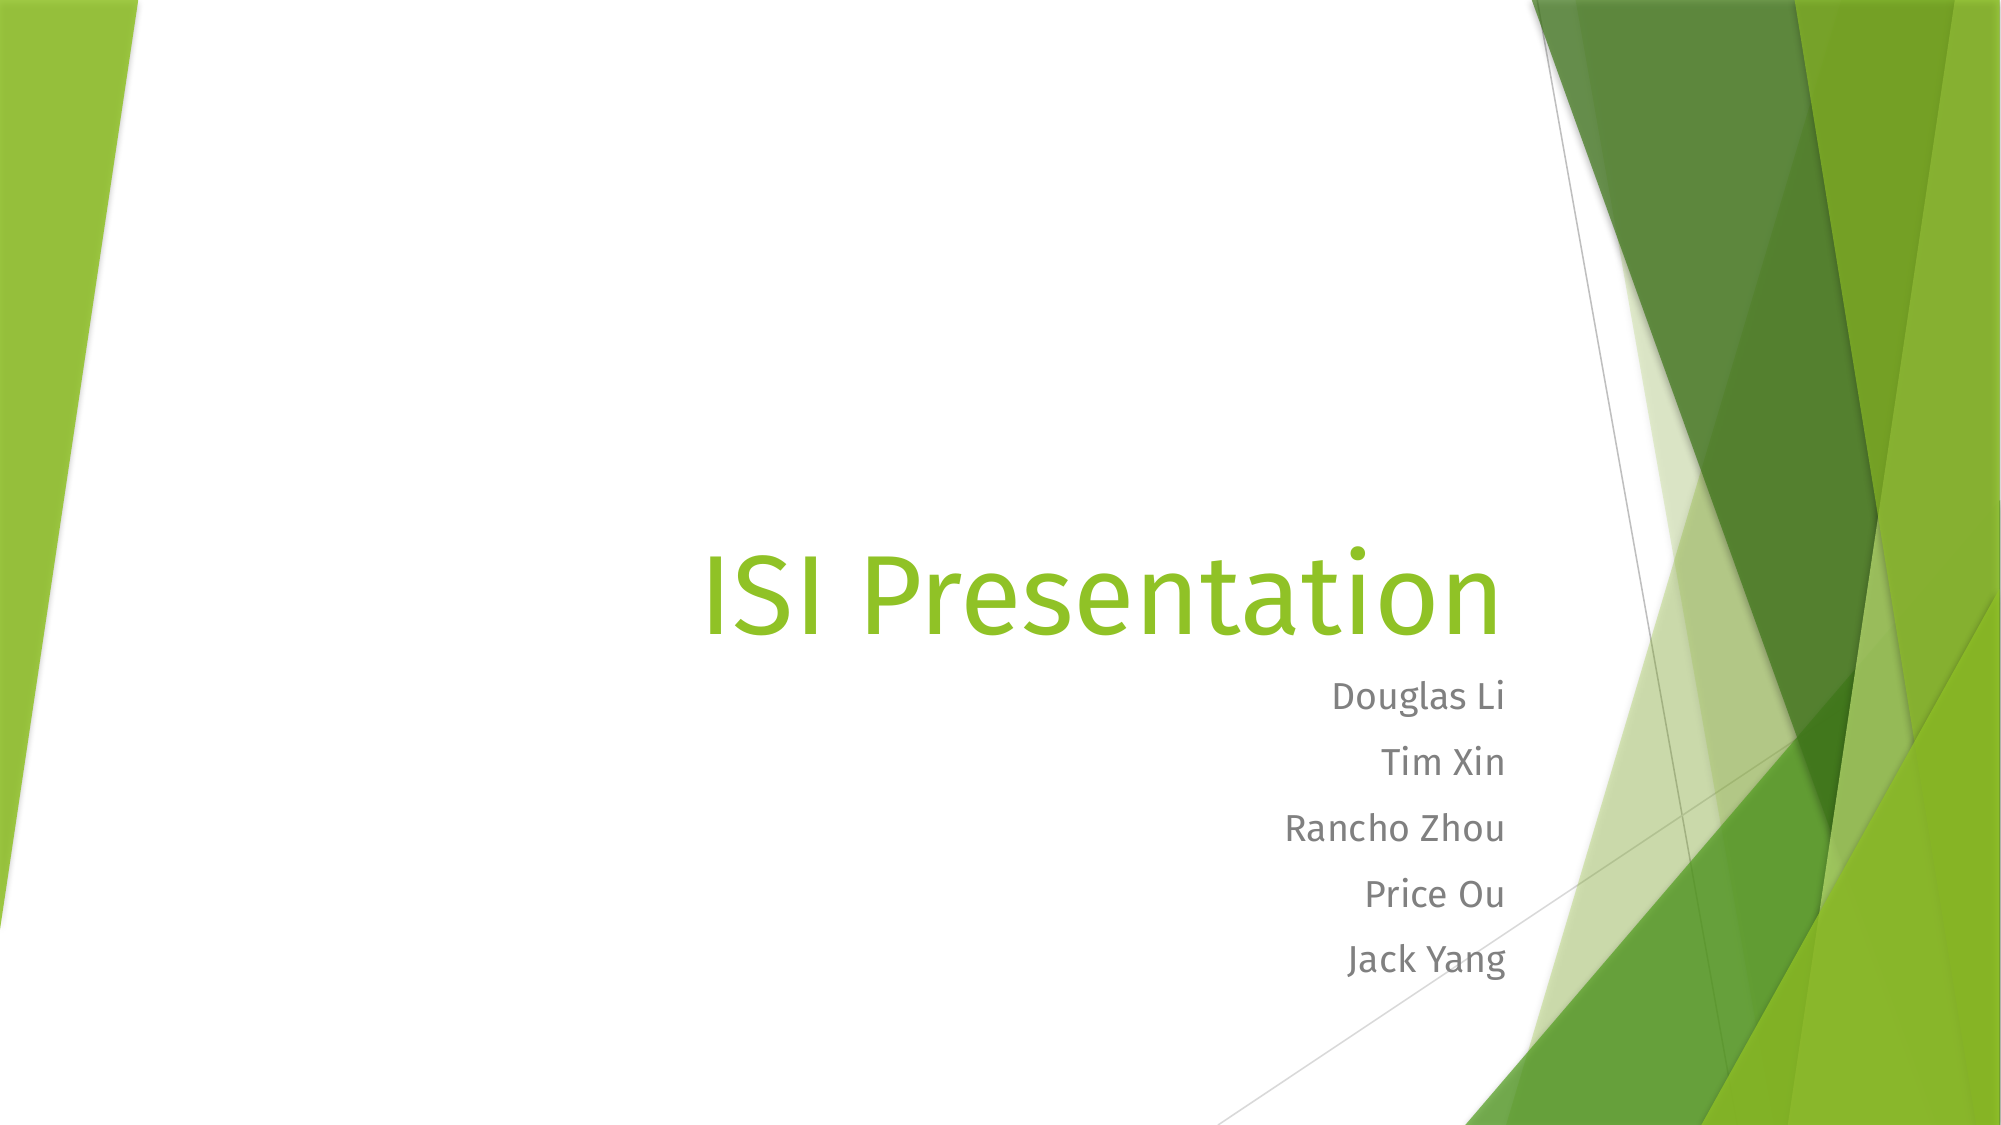

# ISI Presentation
Douglas Li
Tim Xin
Rancho Zhou
Price Ou
Jack Yang